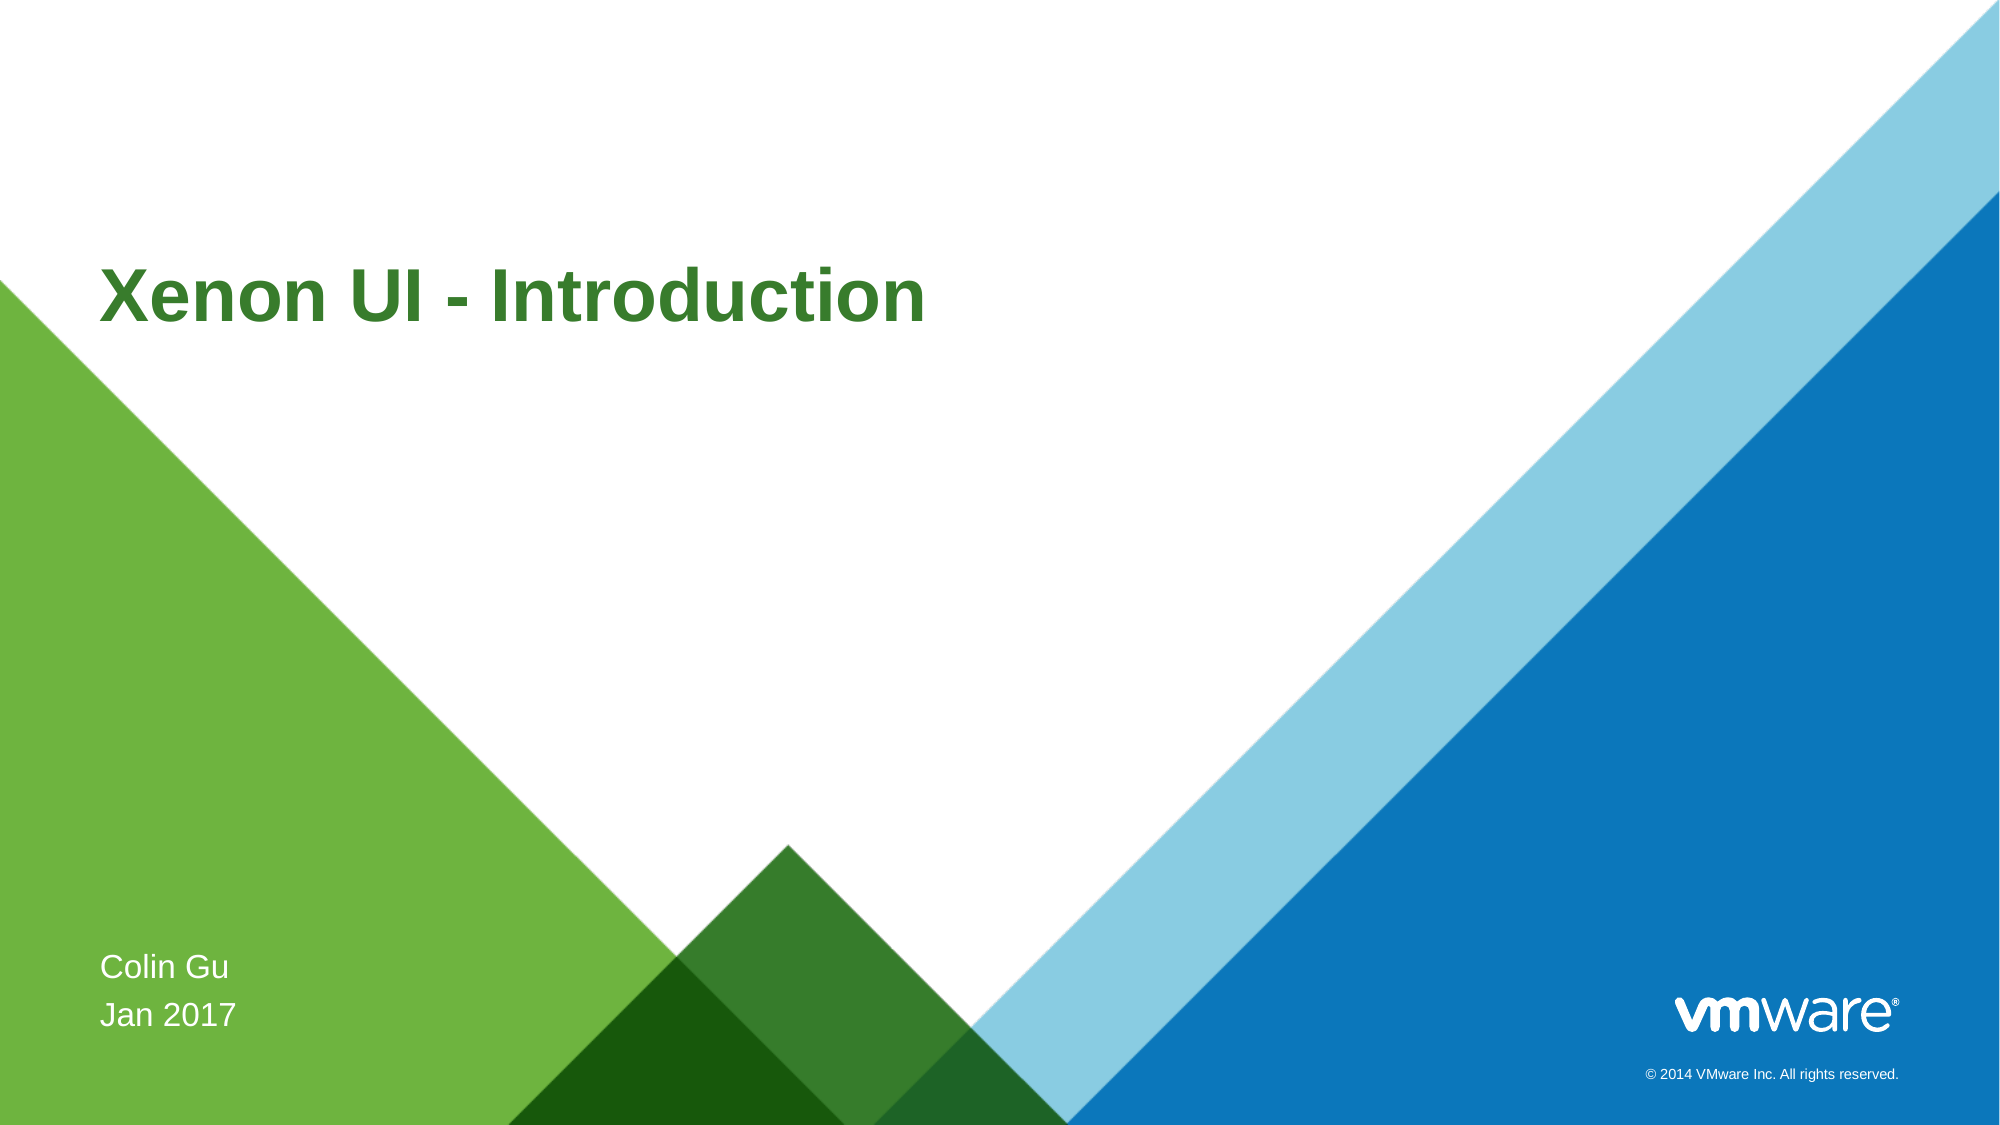

# Xenon UI - Introduction
Colin Gu
Jan 2017